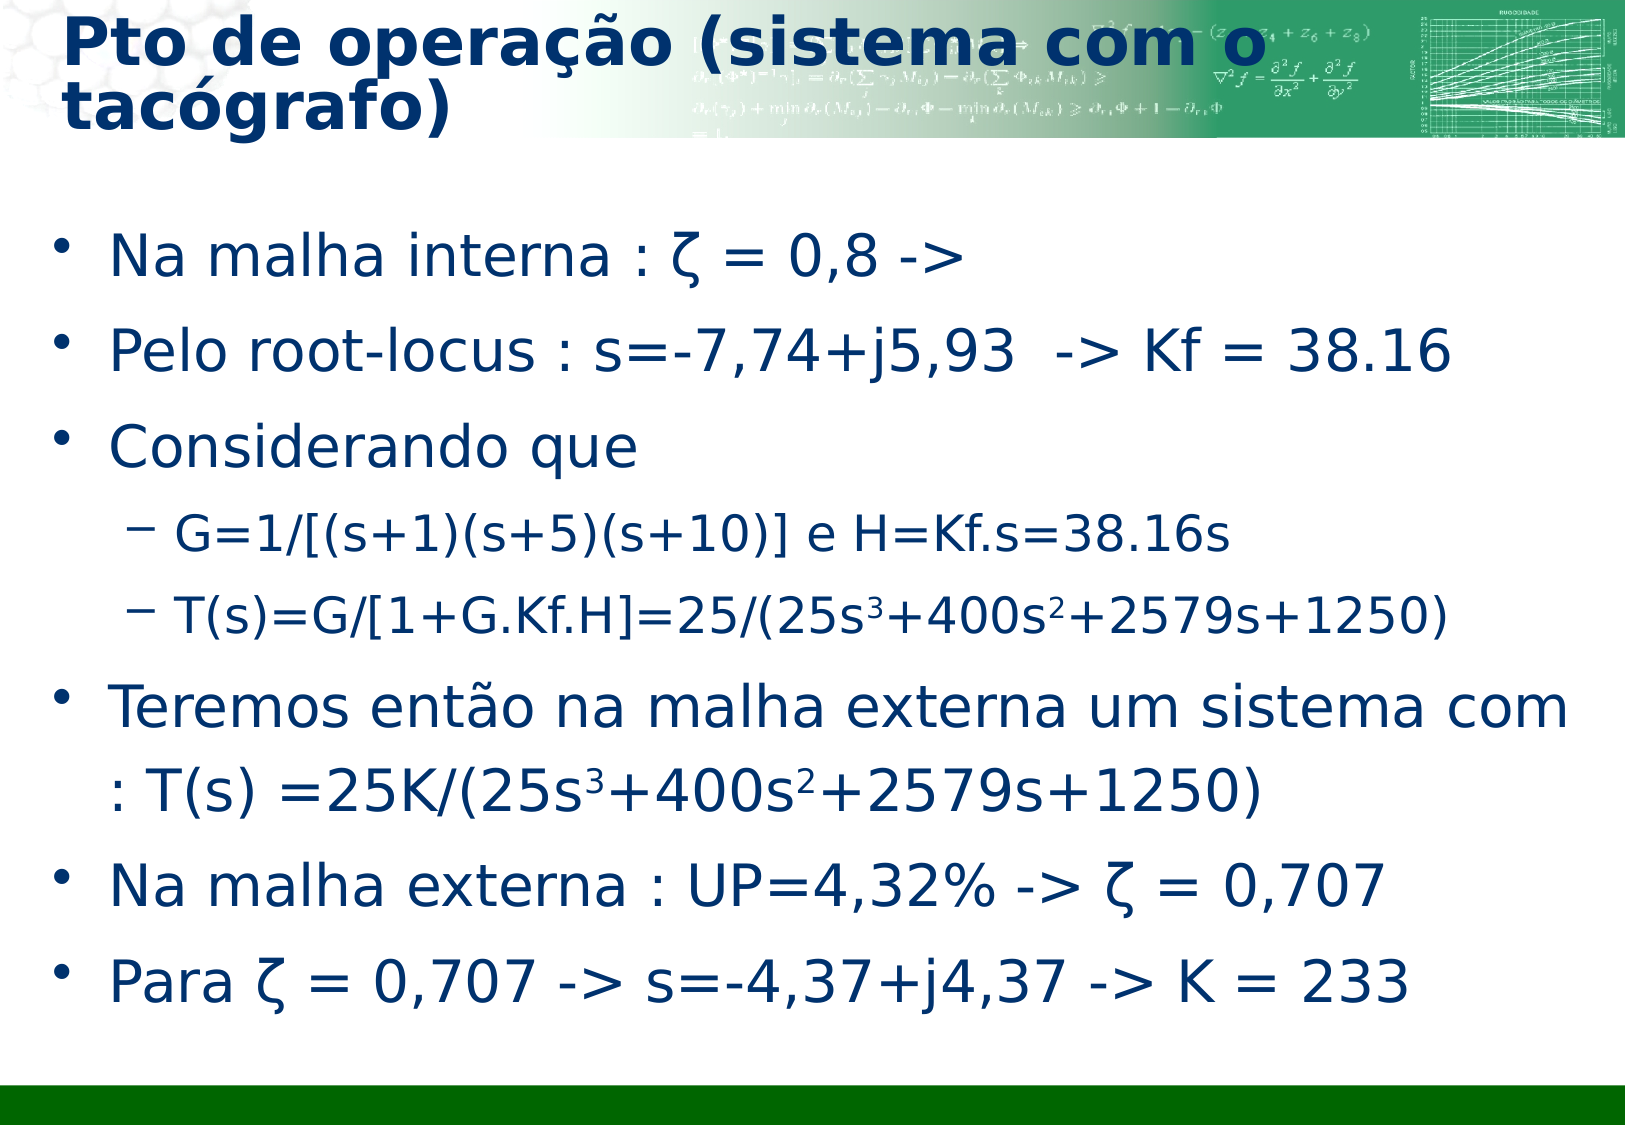

# Pto de operação (sistema com o tacógrafo)
Na malha interna : ζ = 0,8 ->
Pelo root-locus : s=-7,74+j5,93  -> Kf = 38.16
Considerando que
G=1/[(s+1)(s+5)(s+10)] e H=Kf.s=38.16s
T(s)=G/[1+G.Kf.H]=25/(25s3+400s2+2579s+1250)
Teremos então na malha externa um sistema com : T(s) =25K/(25s3+400s2+2579s+1250)
Na malha externa : UP=4,32% -> ζ = 0,707
Para ζ = 0,707 -> s=-4,37+j4,37 -> K = 233